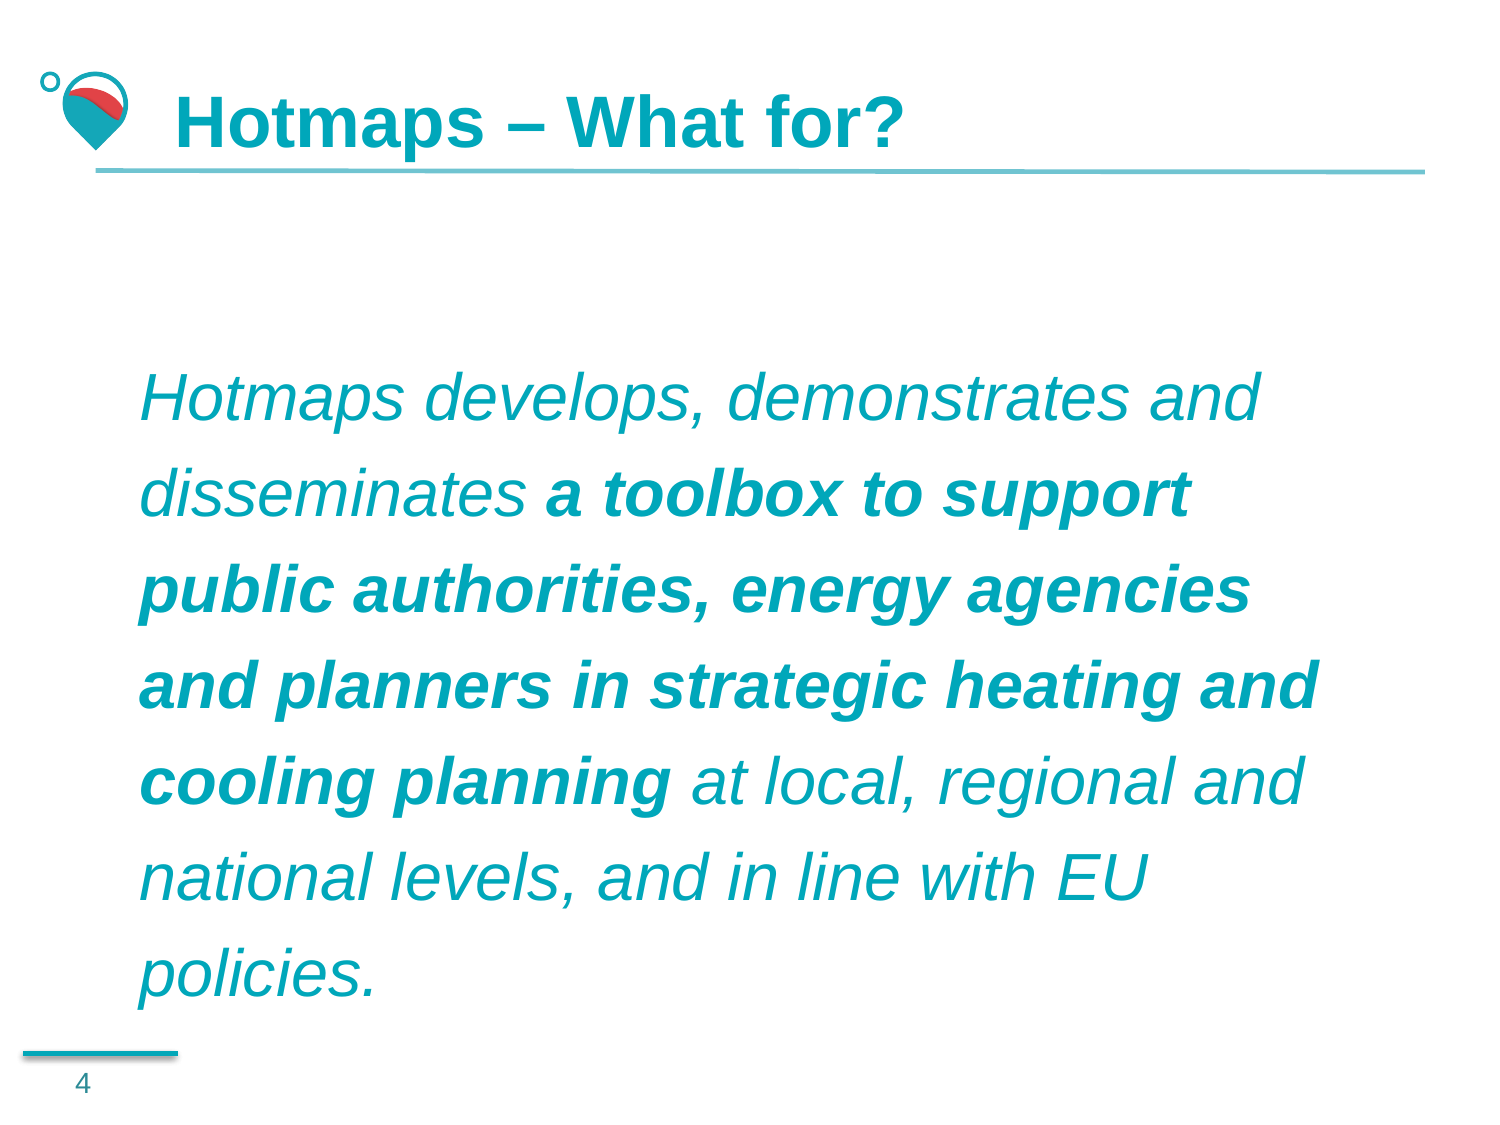

# Hotmaps – What for?

Hotmaps develops, demonstrates and disseminates a toolbox to support public authorities, energy agencies and planners in strategic heating and cooling planning at local, regional and national levels, and in line with EU policies.